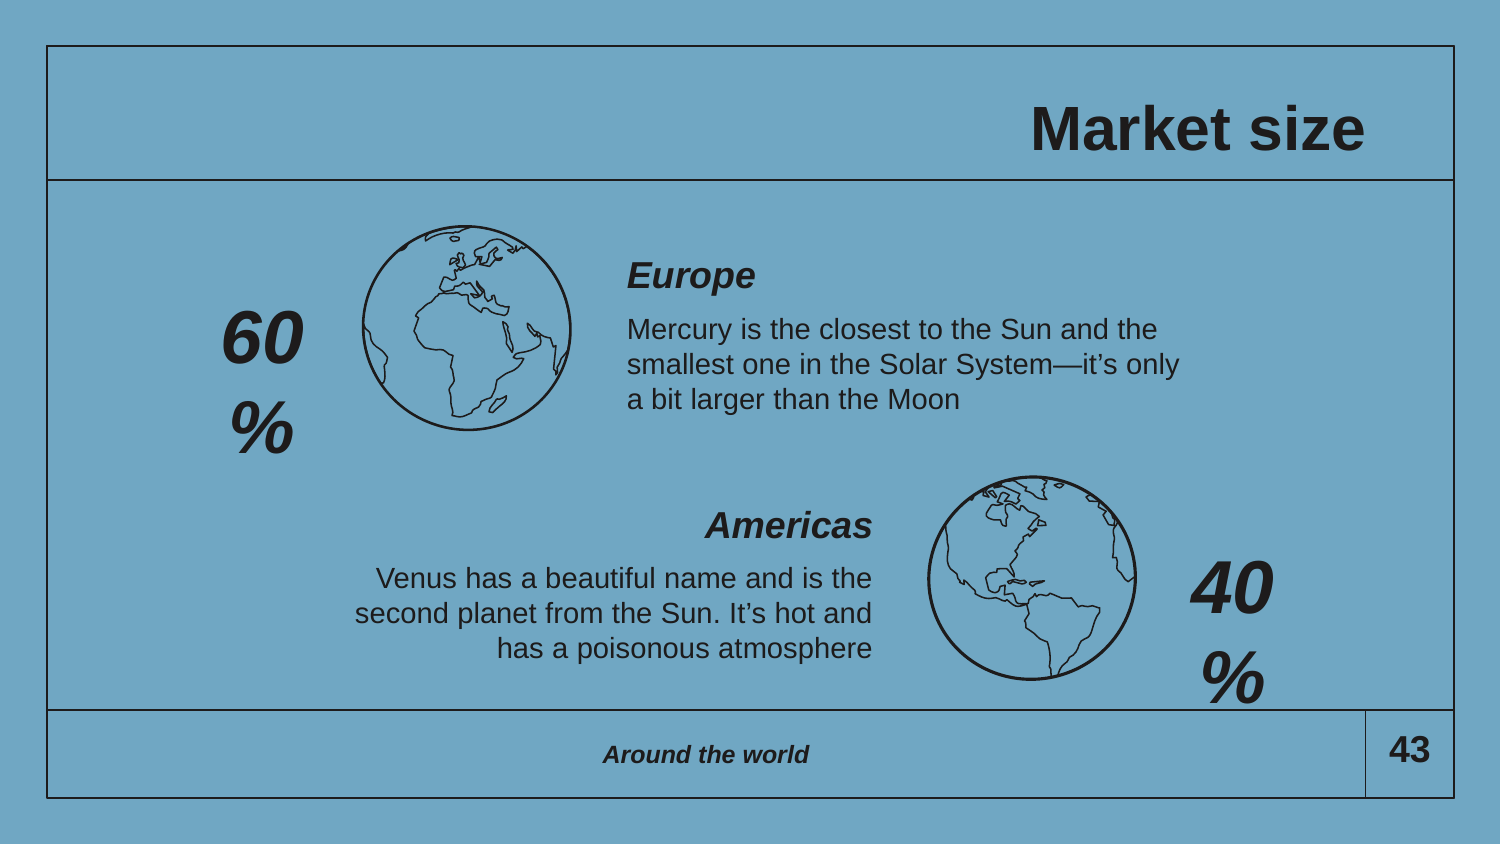

# Market size

Europe
60%
Mercury is the closest to the Sun and the smallest one in the Solar System—it’s only a bit larger than the Moon

Americas
40%
Venus has a beautiful name and is the second planet from the Sun. It’s hot and has a poisonous atmosphere
Around the world
43